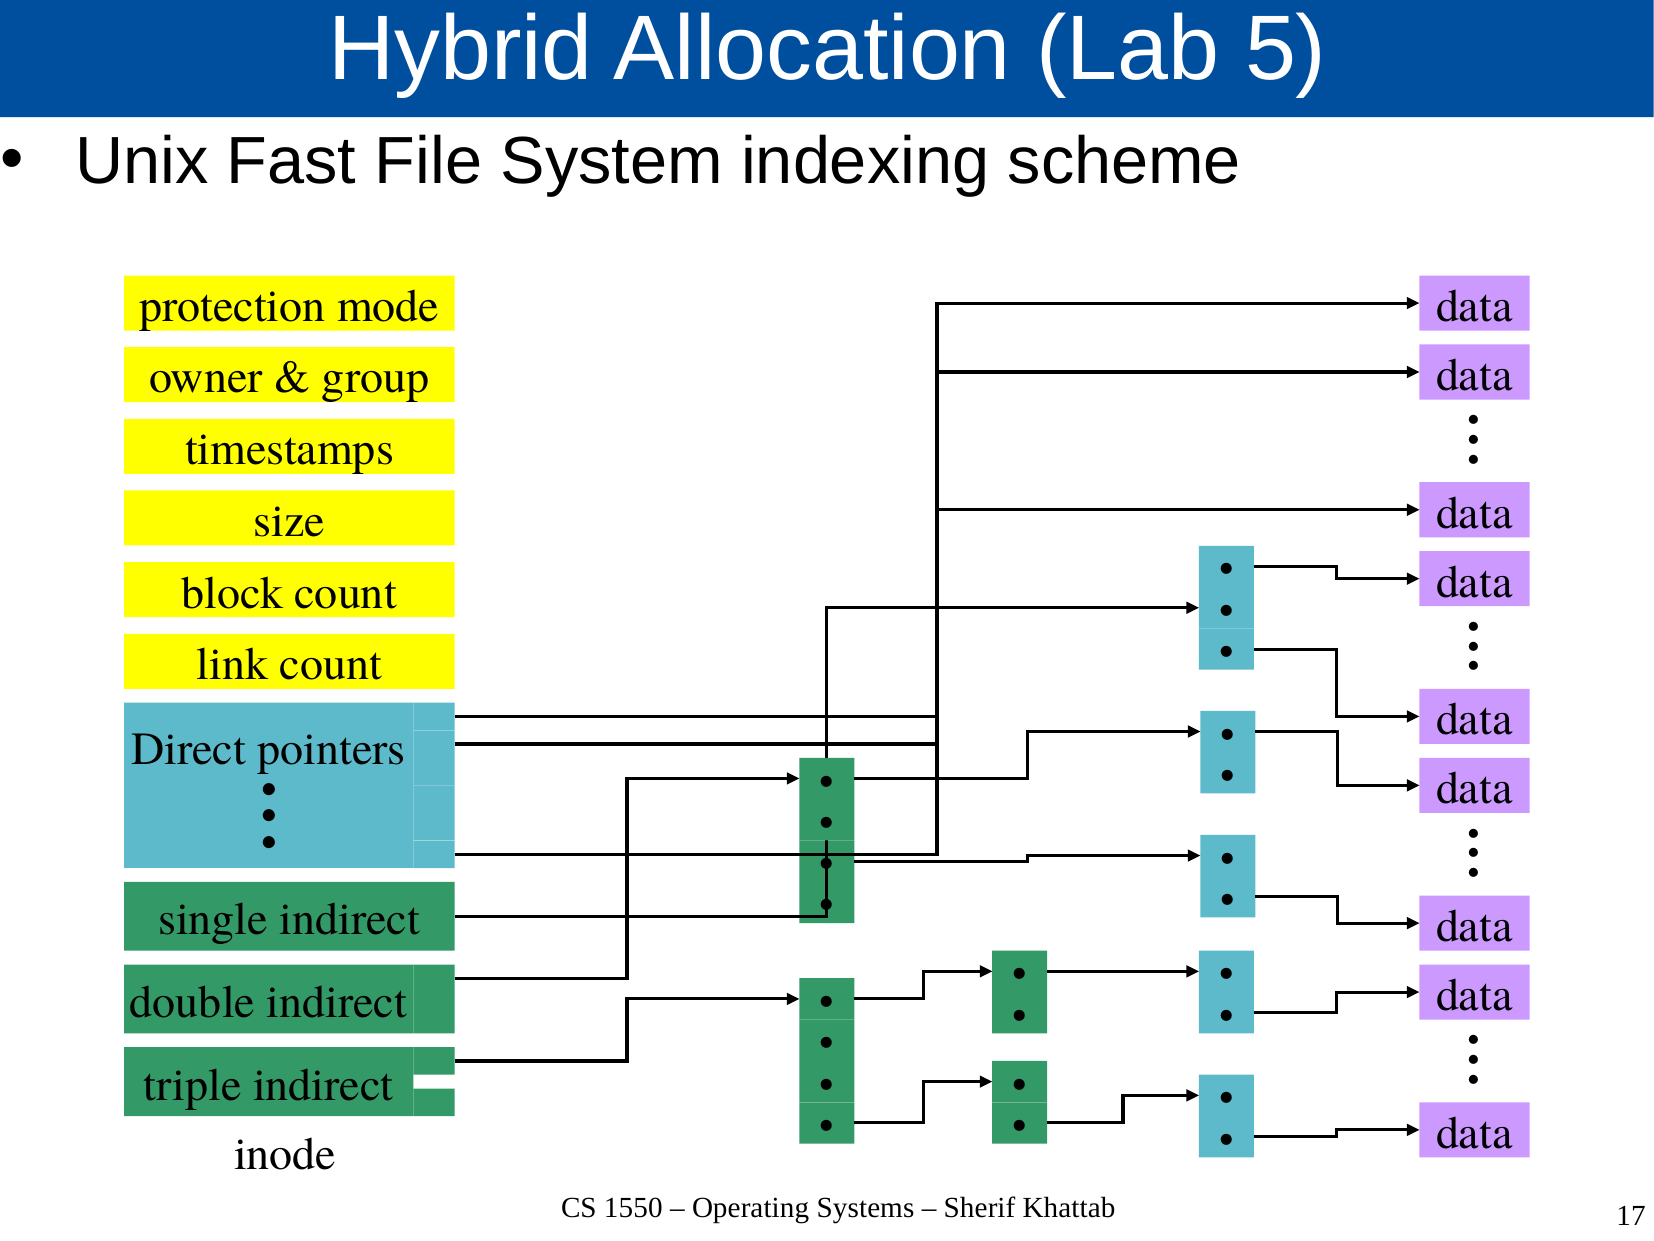

# Hybrid Allocation (Lab 5)
Unix Fast File System indexing scheme
protection mode
data
data
owner & group
.
.
.
timestamps
data
size
•
data
block count
•
.
.
.
•
link count
data
Direct pointers
.
.
.

•

•

•
data

•
.
.
.

•

•
•
single indirect
•
data
•
•
double indirect

data
•

•
•
.
.
.
•
triple indirect

•
•
•

data
•
•
inode
•
CS 1550 – Operating Systems – Sherif Khattab
17